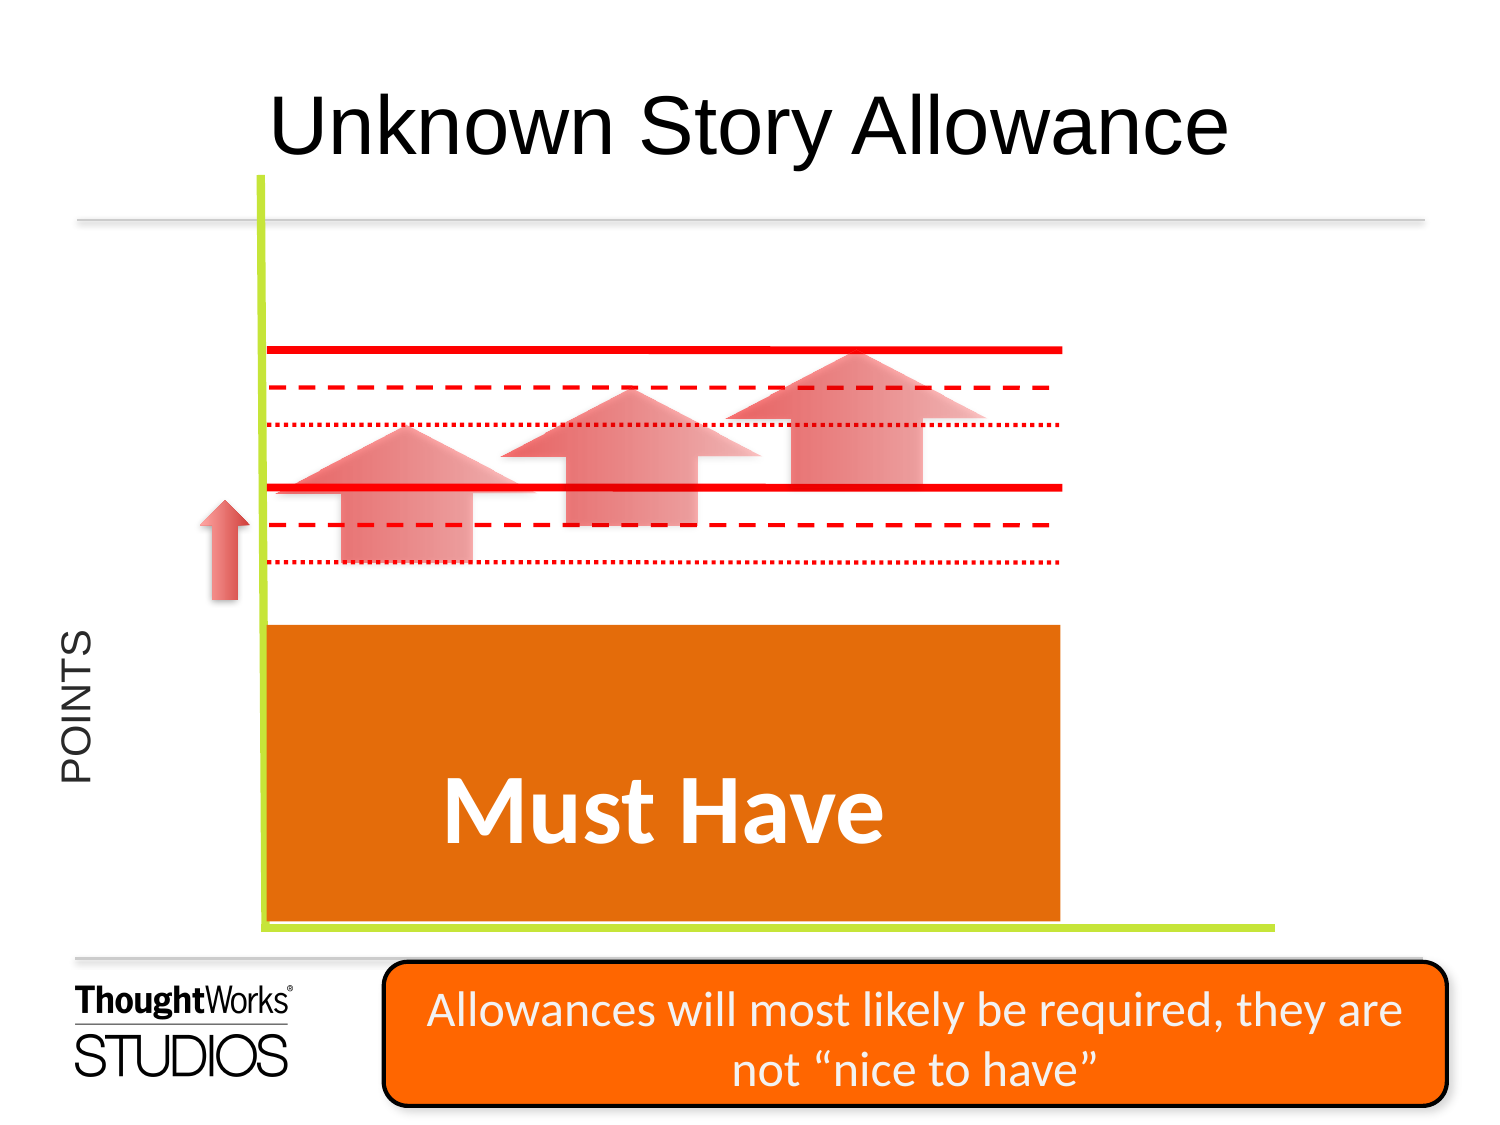

# Unknown Story Allowance

Won’t Have

Could Have

Should Have
POINTS

Must Have
Allowances will most likely be required, they are not “nice to have”